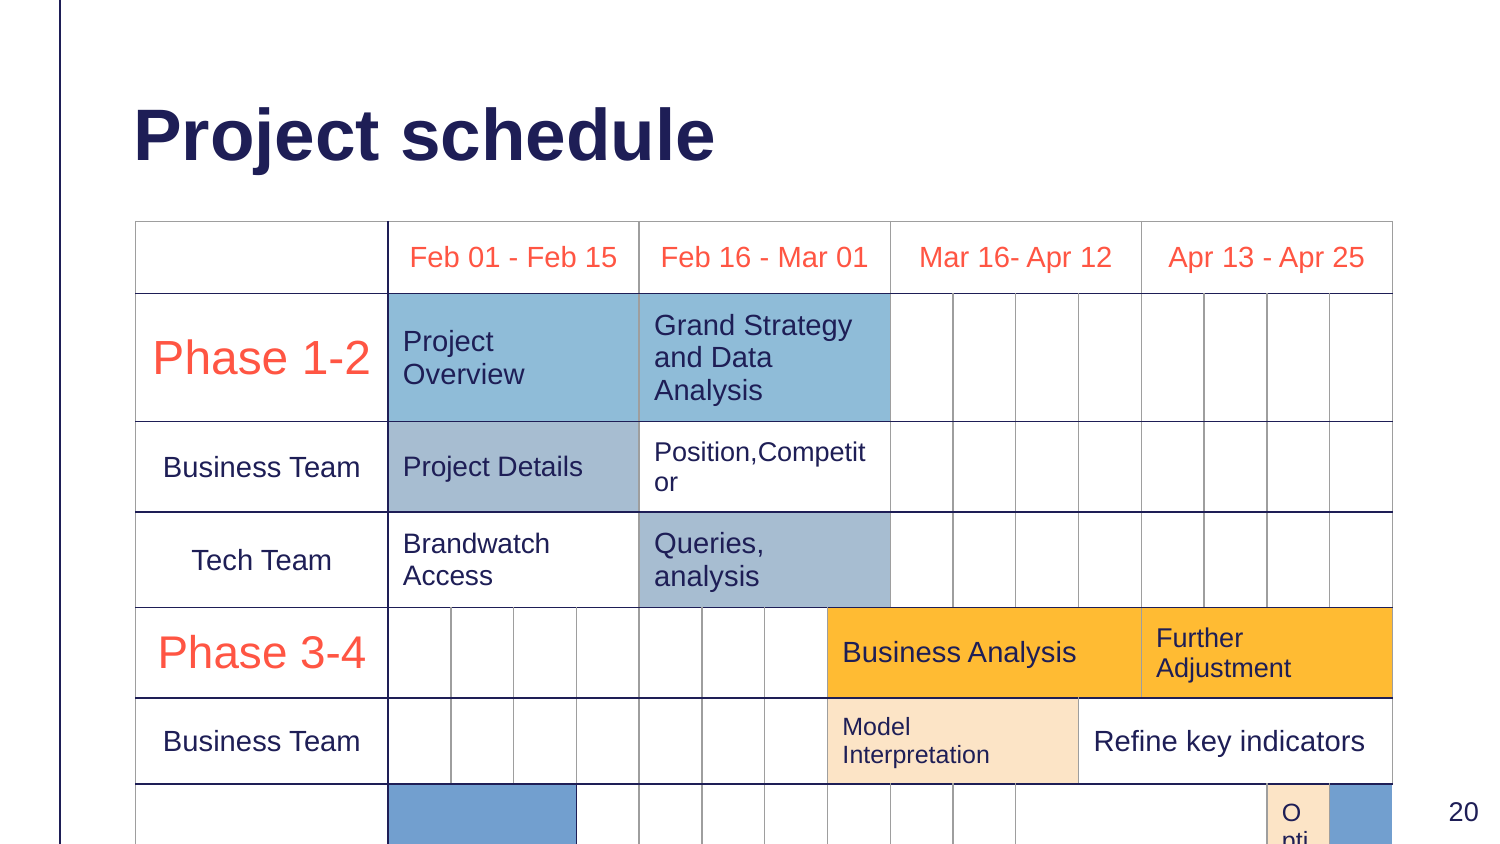

# Project schedule
|  |  |  |  | Feb 01 - Feb 15 |  |  |  | Feb 16 - Mar 01 |  |  |  | Mar 16- Apr 12 |  |  |  | Apr 13 - Apr 25 |  |  |  |
| --- | --- | --- | --- | --- | --- | --- | --- | --- | --- | --- | --- | --- | --- | --- | --- | --- | --- | --- | --- |
| Phase 1-2 |  |  |  | Project Overview |  |  |  | Grand Strategy and Data Analysis |  |  |  |  |  |  |  |  |  |  |  |
| Business Team |  |  |  | Project Details |  |  |  | Position,Competitor |  |  |  |  |  |  |  |  |  |  |  |
| Tech Team |  |  |  | Brandwatch Access |  |  |  | Queries, analysis |  |  |  |  |  |  |  |  |  |  |  |
| Phase 3-4 |  |  |  |  |  |  |  |  |  |  | Business Analysis |  |  |  |  | Further Adjustment |  |  |  |
| Business Team |  |  |  |  |  |  |  |  |  |  | Model Interpretation |  |  |  | Refine key indicators |  |  |  |  |
| Tech Team |  |  |  |  |  |  |  |  |  |  | Model Building |  |  |  | Optimize model precision |  |  |  |  |
20